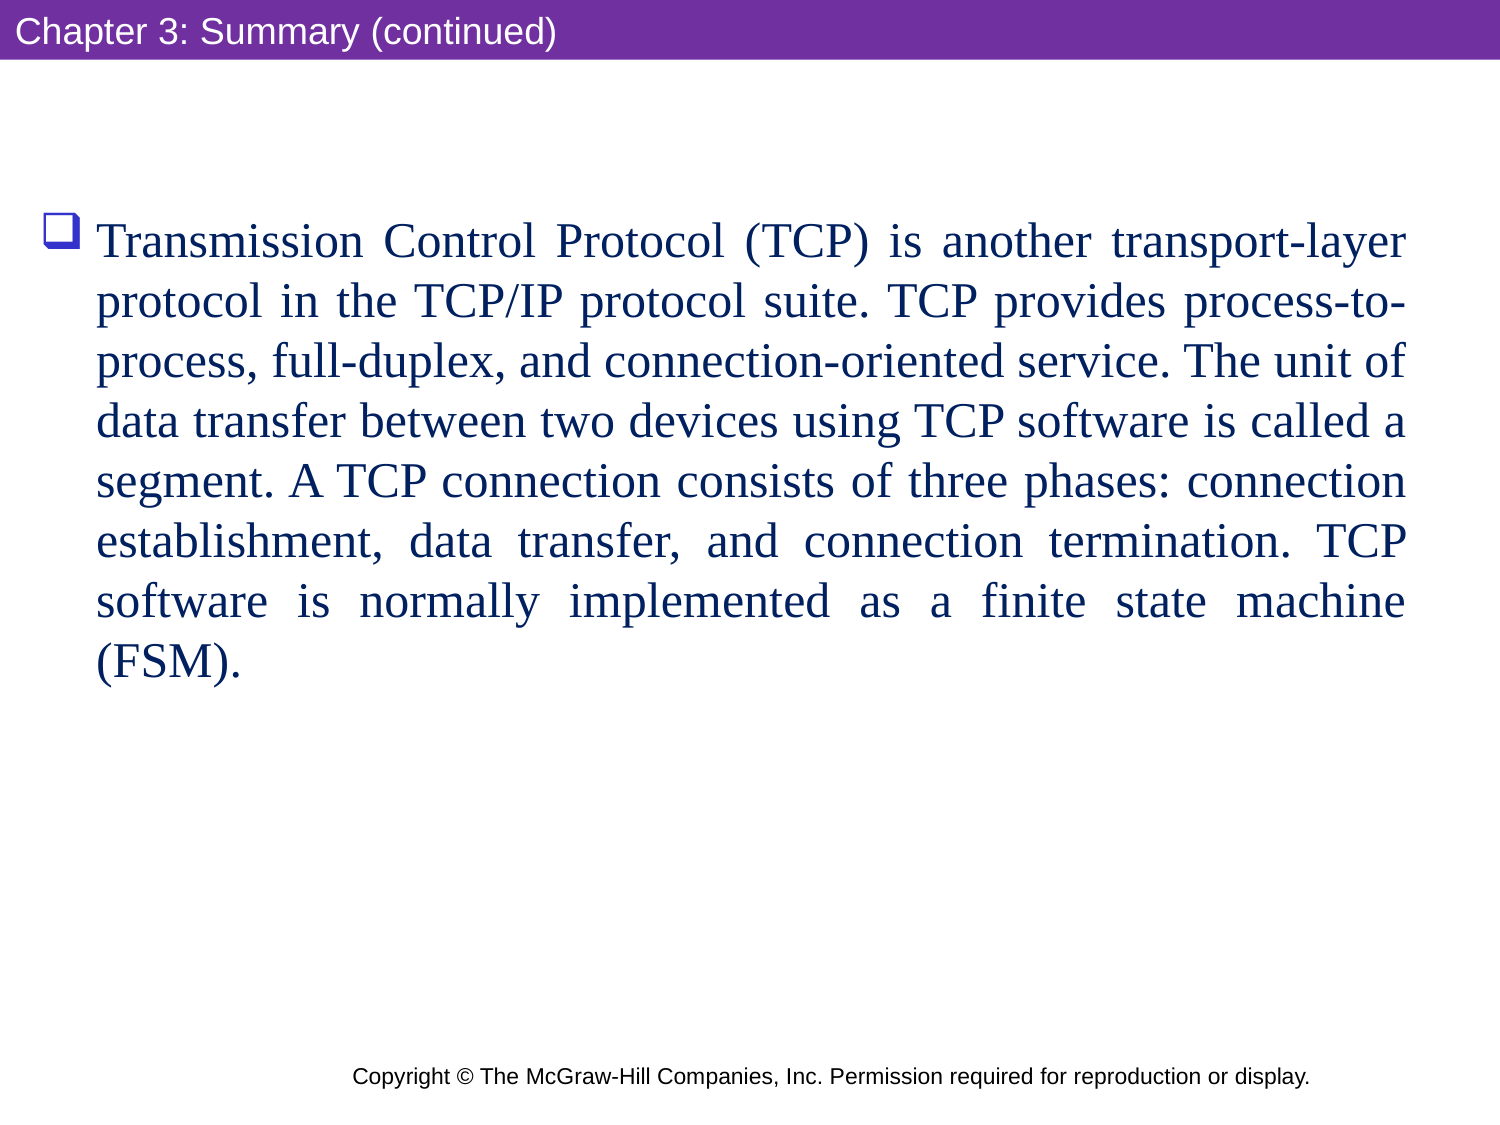

Chapter 3: Summary (continued)
Transmission Control Protocol (TCP) is another transport-layer protocol in the TCP/IP protocol suite. TCP provides process-to-process, full-duplex, and connection-oriented service. The unit of data transfer between two devices using TCP software is called a segment. A TCP connection consists of three phases: connection establishment, data transfer, and connection termination. TCP software is normally implemented as a finite state machine (FSM).